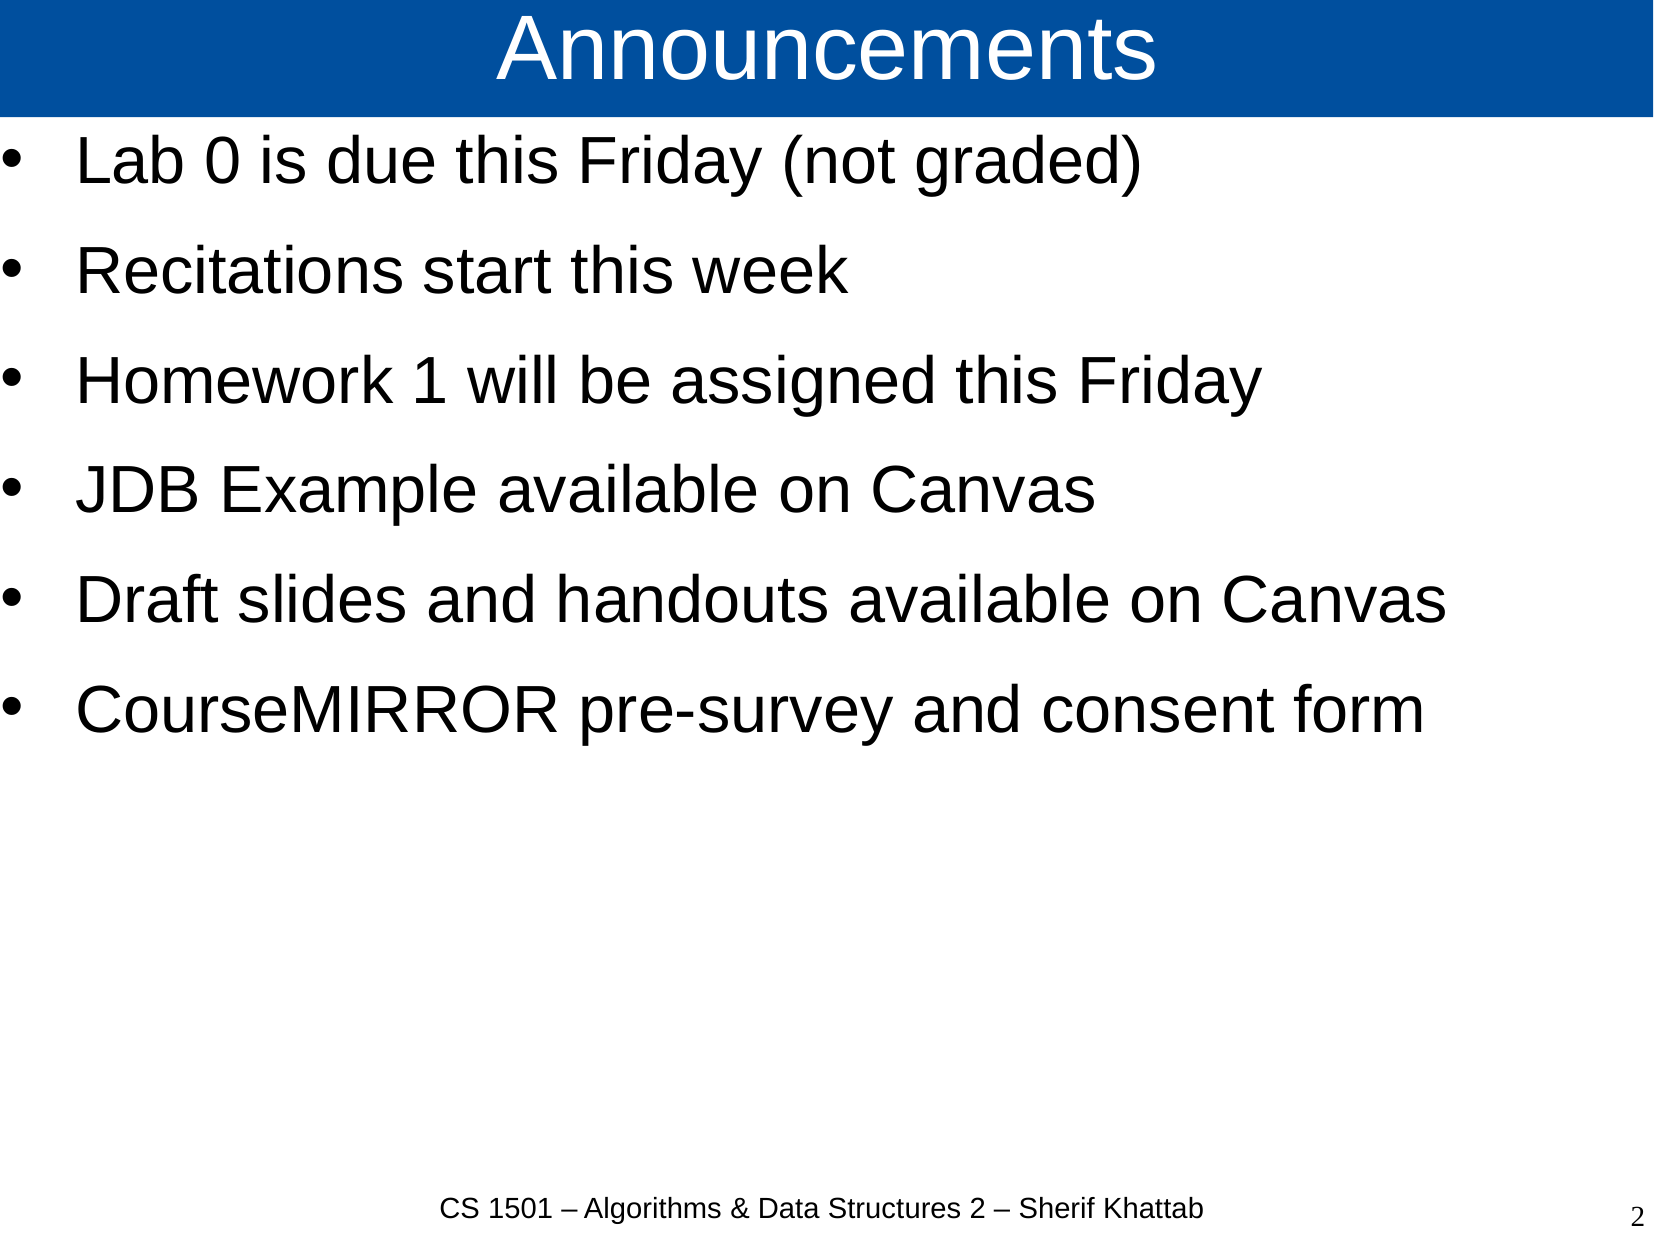

# Announcements
Lab 0 is due this Friday (not graded)
Recitations start this week
Homework 1 will be assigned this Friday
JDB Example available on Canvas
Draft slides and handouts available on Canvas
CourseMIRROR pre-survey and consent form
CS 1501 – Algorithms & Data Structures 2 – Sherif Khattab
2